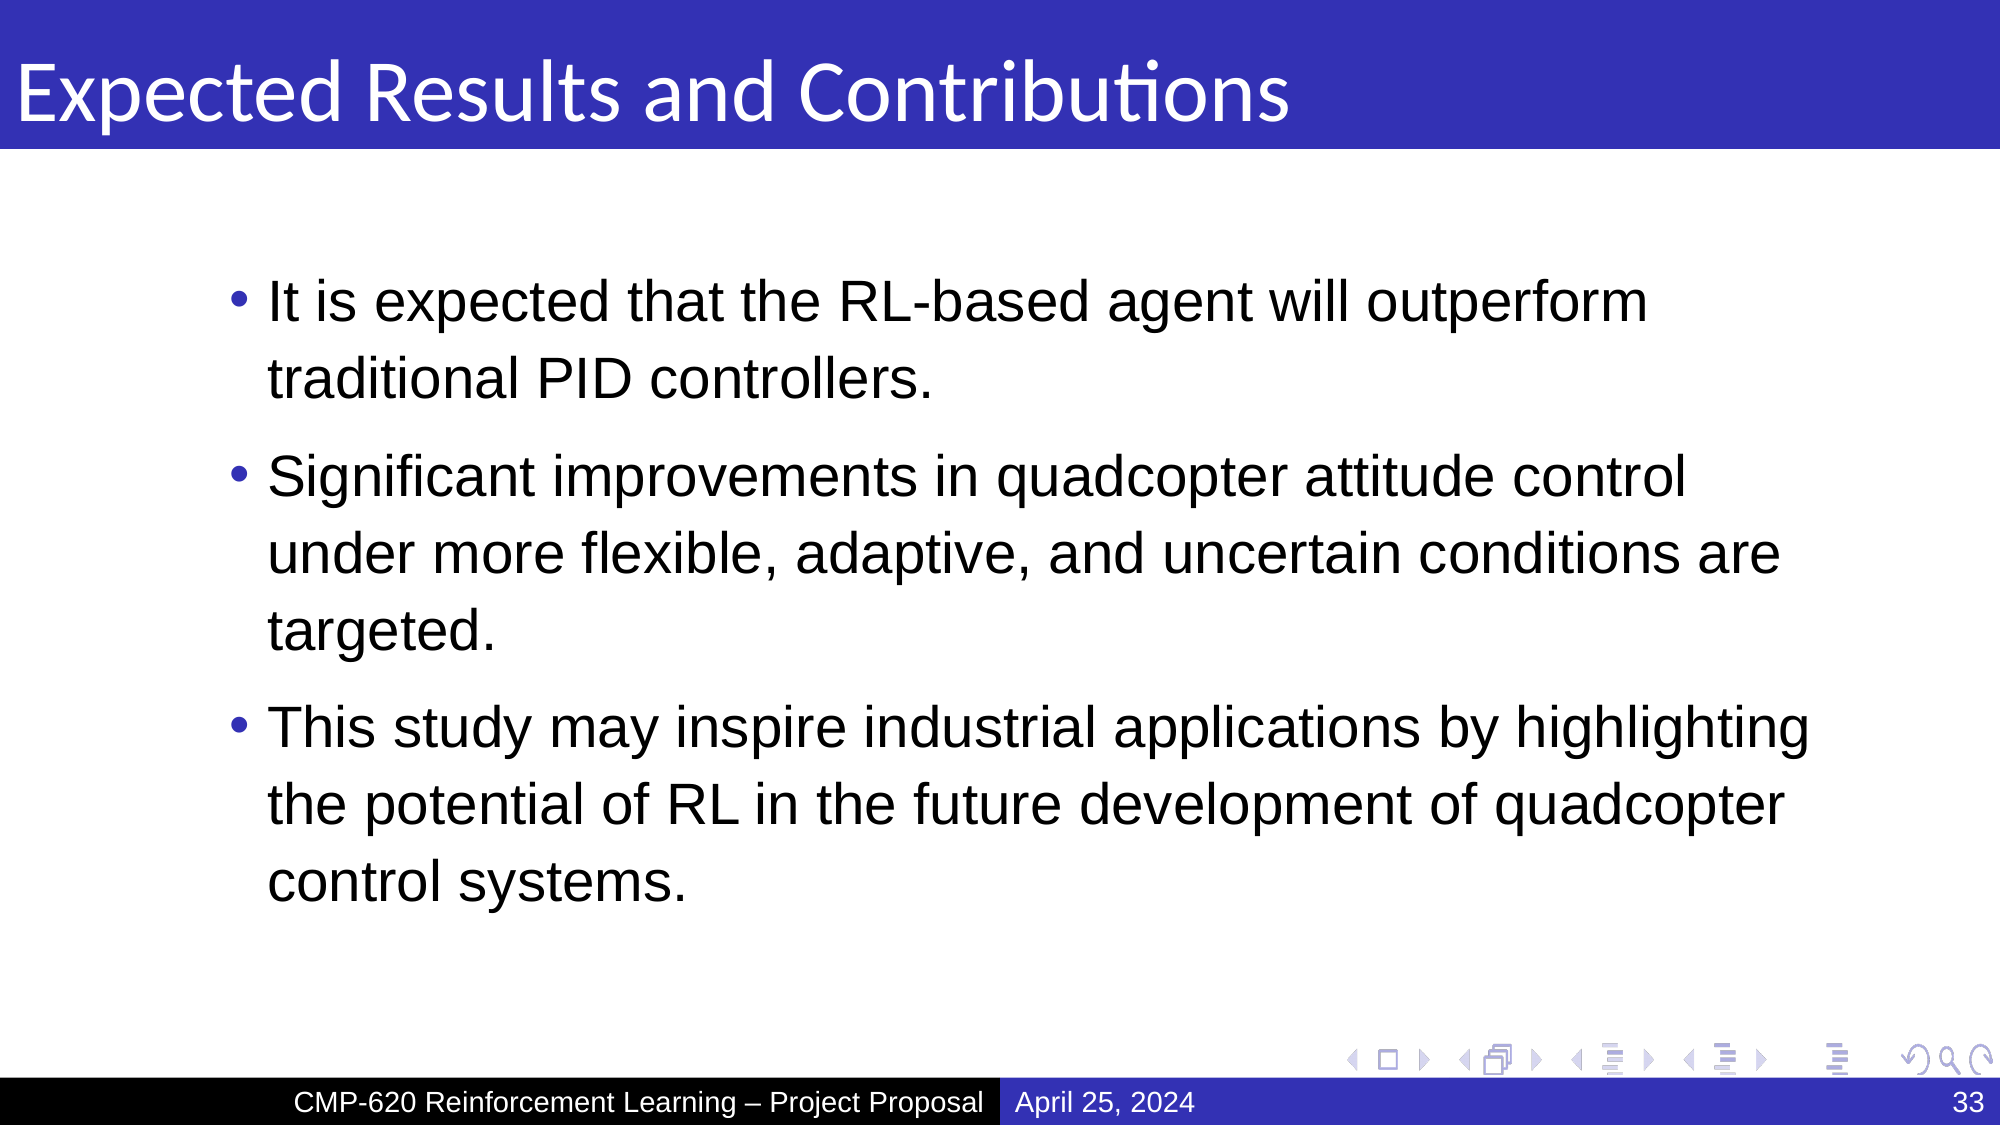

# Expected Results and Contributions
It is expected that the RL-based agent will outperform traditional PID controllers.
Significant improvements in quadcopter attitude control under more flexible, adaptive, and uncertain conditions are targeted.
This study may inspire industrial applications by highlighting the potential of RL in the future development of quadcopter control systems.

CMP-620 Reinforcement Learning – Project Proposal
April 25, 2024
33